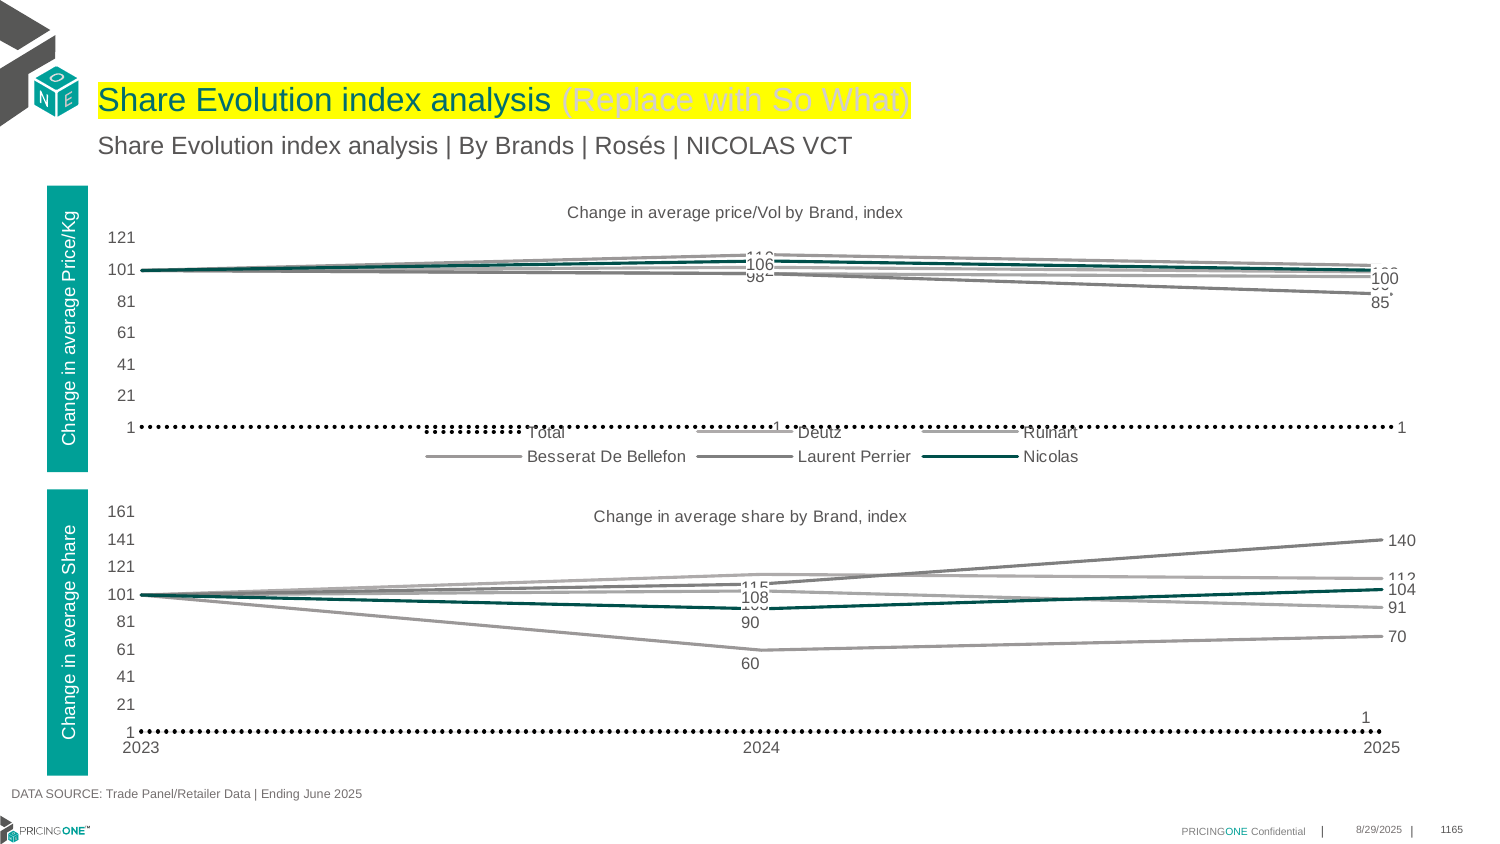

# Share Evolution index analysis (Replace with So What)
Share Evolution index analysis | By Brands | Rosés | NICOLAS VCT

### Chart: Change in average price/Vol by Brand, index

| Category | Total | Deutz | Ruinart | Besserat De Bellefon | Laurent Perrier | Nicolas |
|---|---|---|---|---|---|---|
| 2023 | 1.0 | 100.0 | 100.0 | 100.0 | 100.0 | 100.0 |
| 2024 | 1.0334421523883563 | 102.0 | 98.0 | 110.0 | 98.0 | 106.0 |
| 2025 | 0.993105257292281 | 99.0 | 96.0 | 103.0 | 85.0 | 100.0 |
Change in average Price/Kg

### Chart: Change in average share by Brand, index

| Category | Total | Deutz | Ruinart | Besserat De Bellefon | Laurent Perrier | Nicolas |
|---|---|---|---|---|---|---|
| 2023 | 1.0 | 100.0 | 100.0 | 100.0 | 100.0 | 100.0 |
| 2024 | 1.0 | 115.0 | 103.0 | 60.0 | 108.0 | 90.0 |
| 2025 | 1.0 | 112.0 | 91.0 | 70.0 | 140.0 | 104.0 |
Change in average Share
DATA SOURCE: Trade Panel/Retailer Data | Ending June 2025

8/29/2025
1165